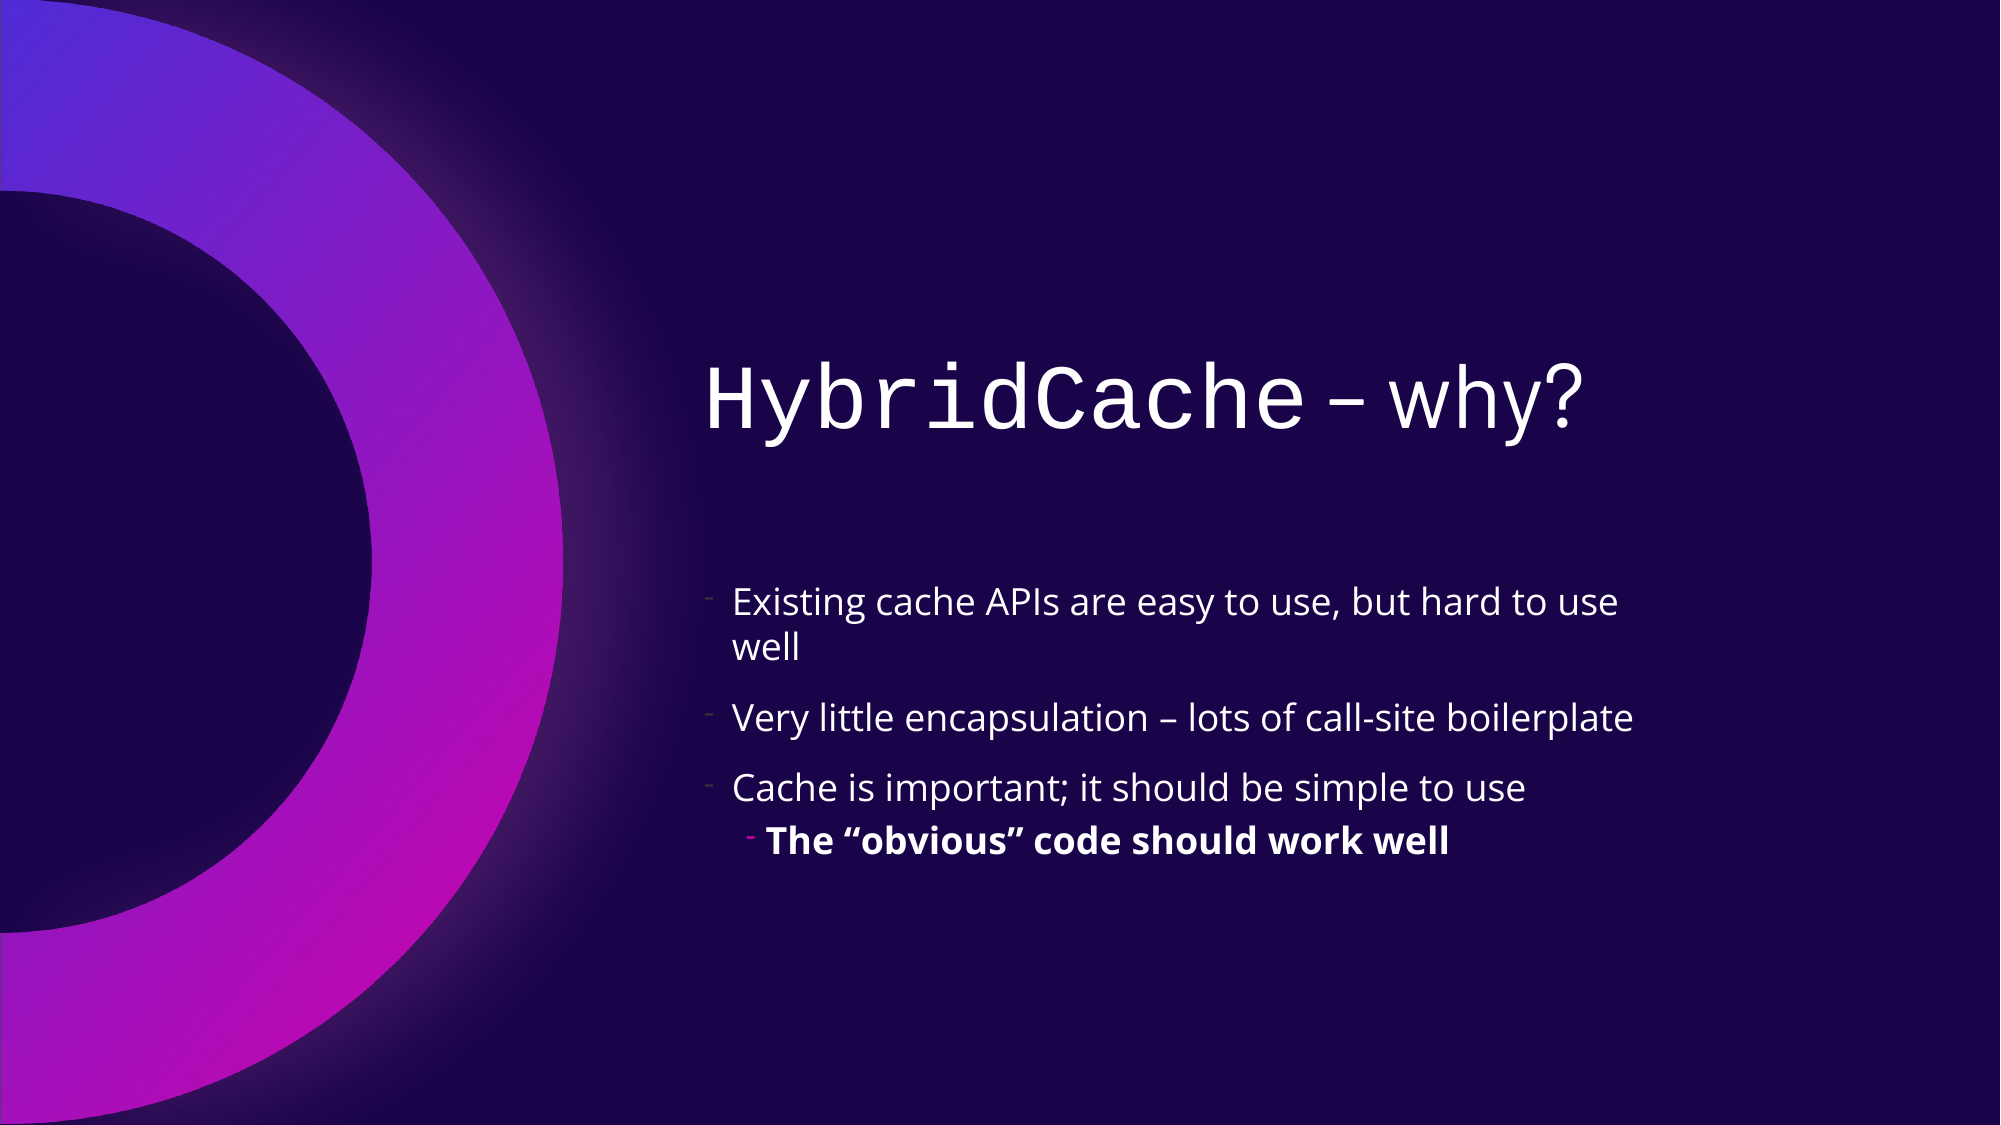

# HybridCache – why?
Existing cache APIs are easy to use, but hard to use well
Very little encapsulation – lots of call-site boilerplate
Cache is important; it should be simple to use
 The “obvious” code should work well